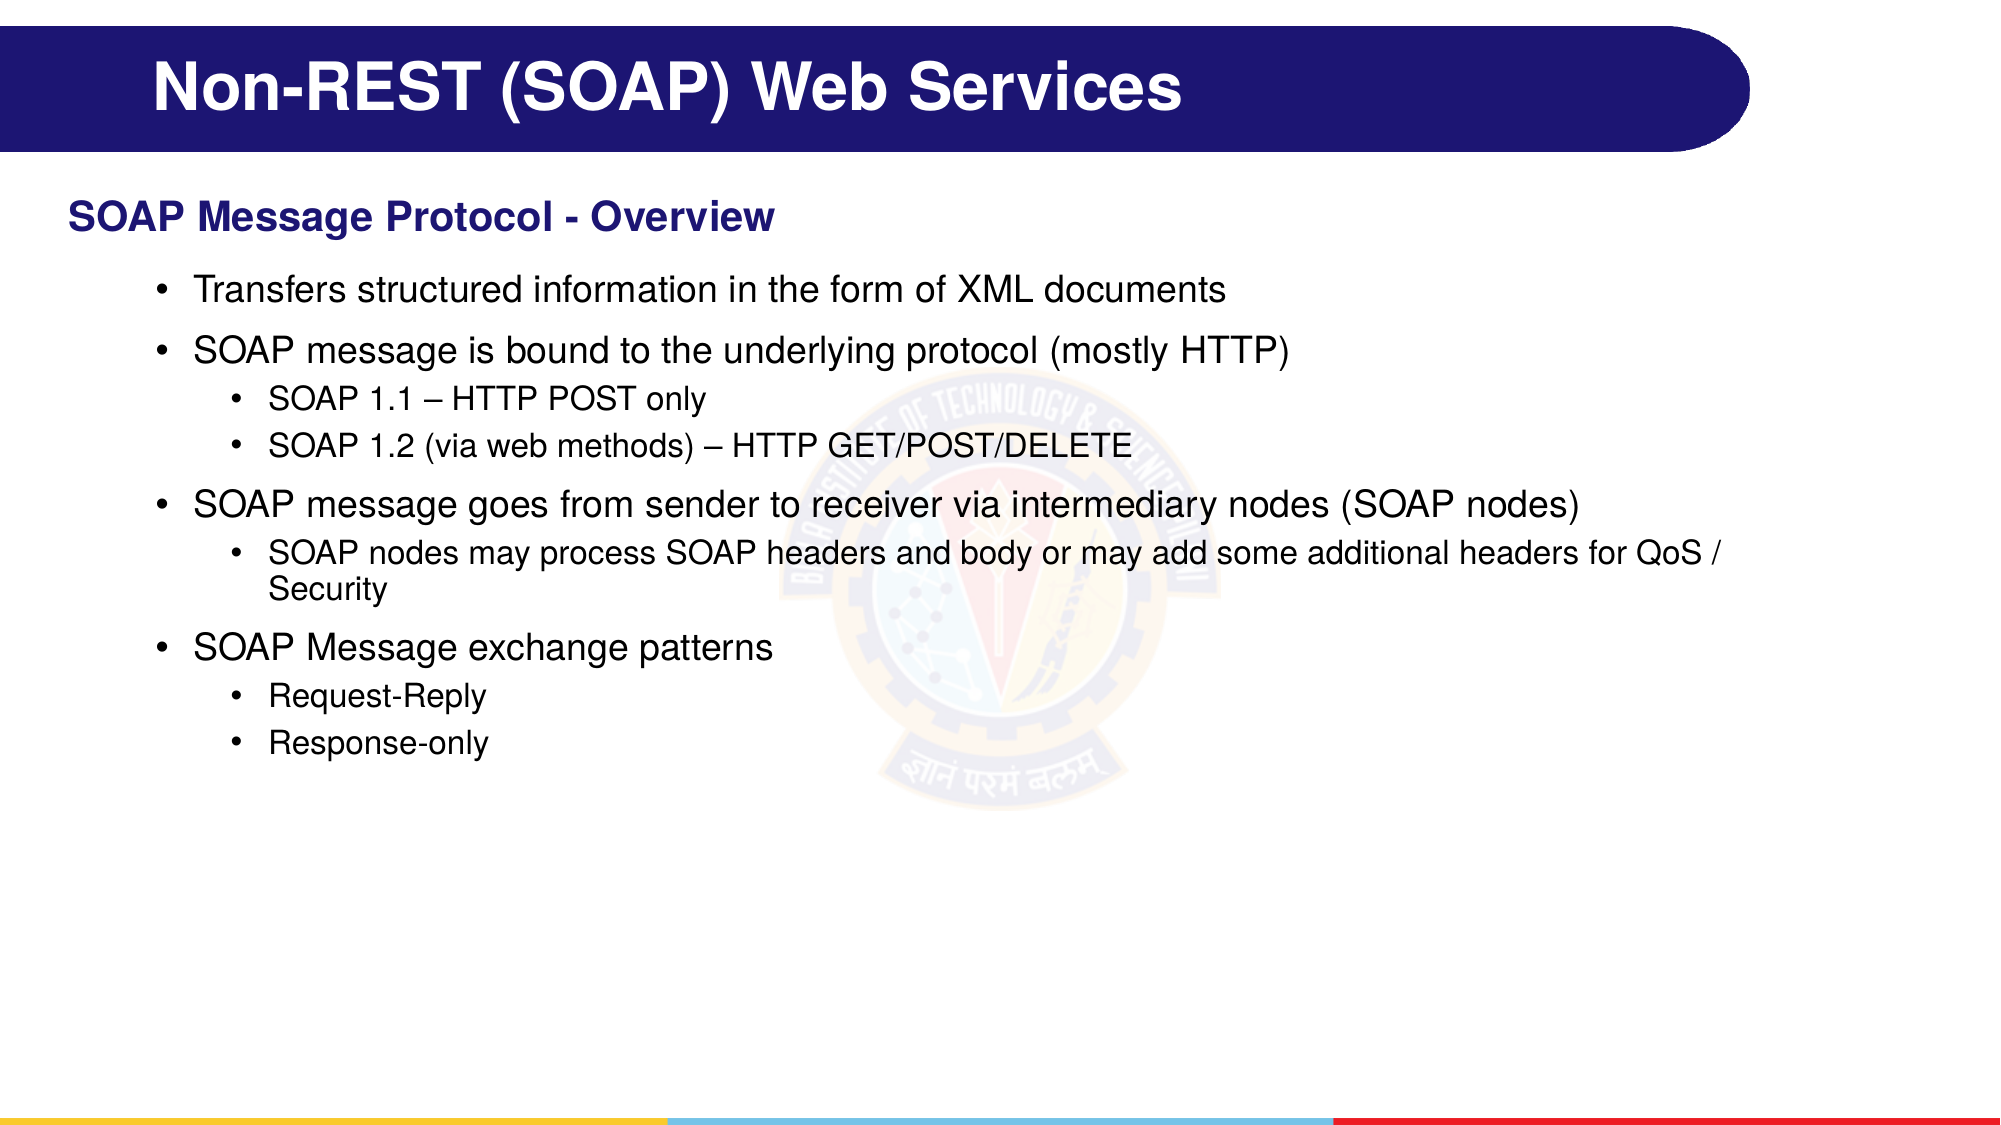

# Non-REST (SOAP) Web Services
SOAP Message Protocol - Overview
Transfers structured information in the form of XML documents
SOAP message is bound to the underlying protocol (mostly HTTP)
SOAP 1.1 – HTTP POST only
SOAP 1.2 (via web methods) – HTTP GET/POST/DELETE
SOAP message goes from sender to receiver via intermediary nodes (SOAP nodes)
SOAP nodes may process SOAP headers and body or may add some additional headers for QoS / Security
SOAP Message exchange patterns
Request-Reply
Response-only